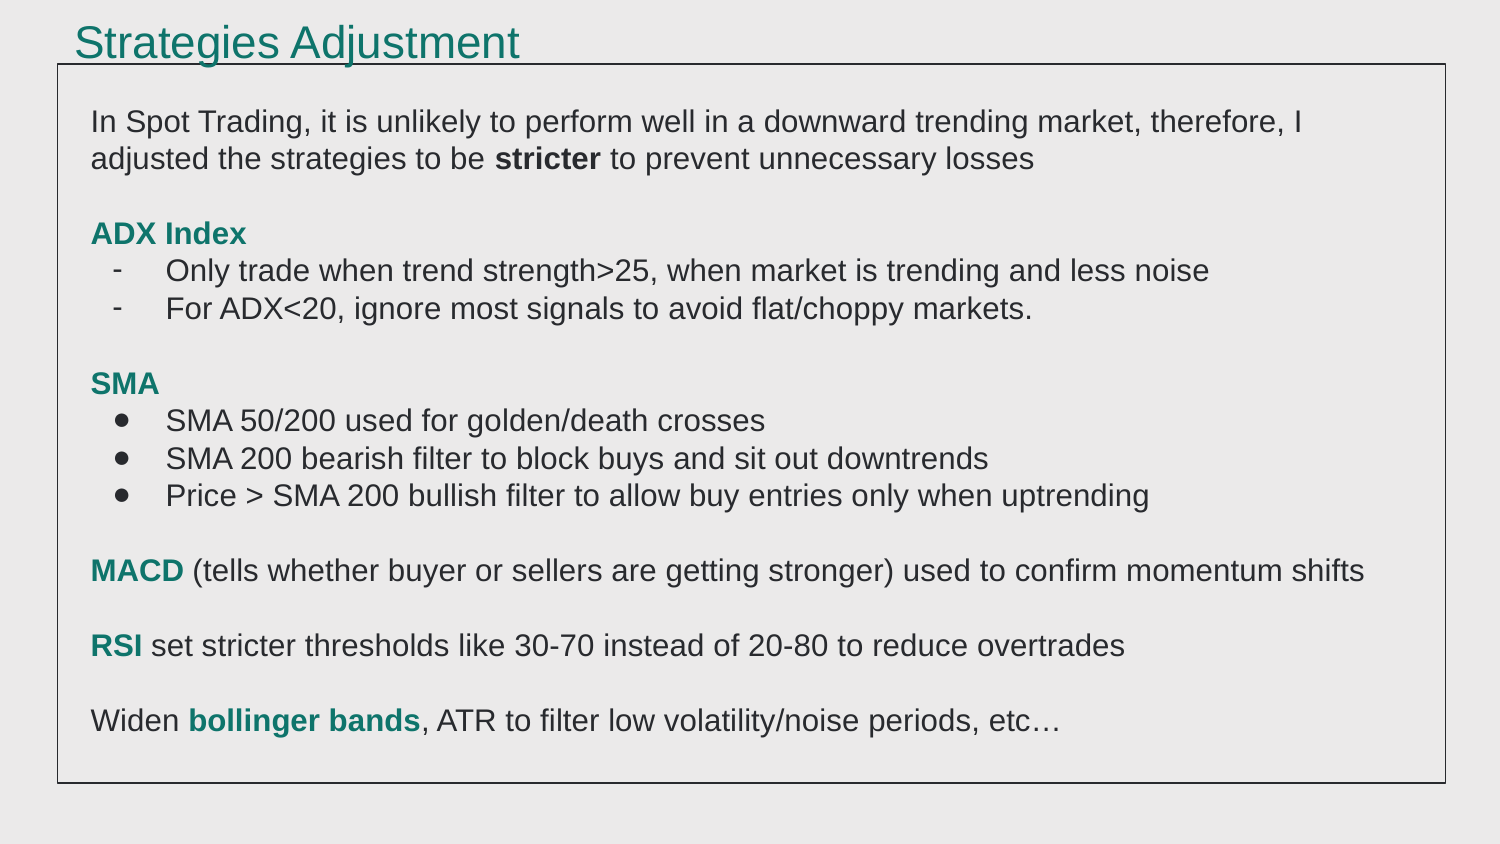

# Strategies Adjustment
In Spot Trading, it is unlikely to perform well in a downward trending market, therefore, I adjusted the strategies to be stricter to prevent unnecessary losses

ADX Index
Only trade when trend strength>25, when market is trending and less noise
For ADX<20, ignore most signals to avoid flat/choppy markets.

SMA
SMA 50/200 used for golden/death crosses
SMA 200 bearish filter to block buys and sit out downtrends
Price > SMA 200 bullish filter to allow buy entries only when uptrending

MACD (tells whether buyer or sellers are getting stronger) used to confirm momentum shifts

RSI set stricter thresholds like 30-70 instead of 20-80 to reduce overtrades

Widen bollinger bands, ATR to filter low volatility/noise periods, etc…